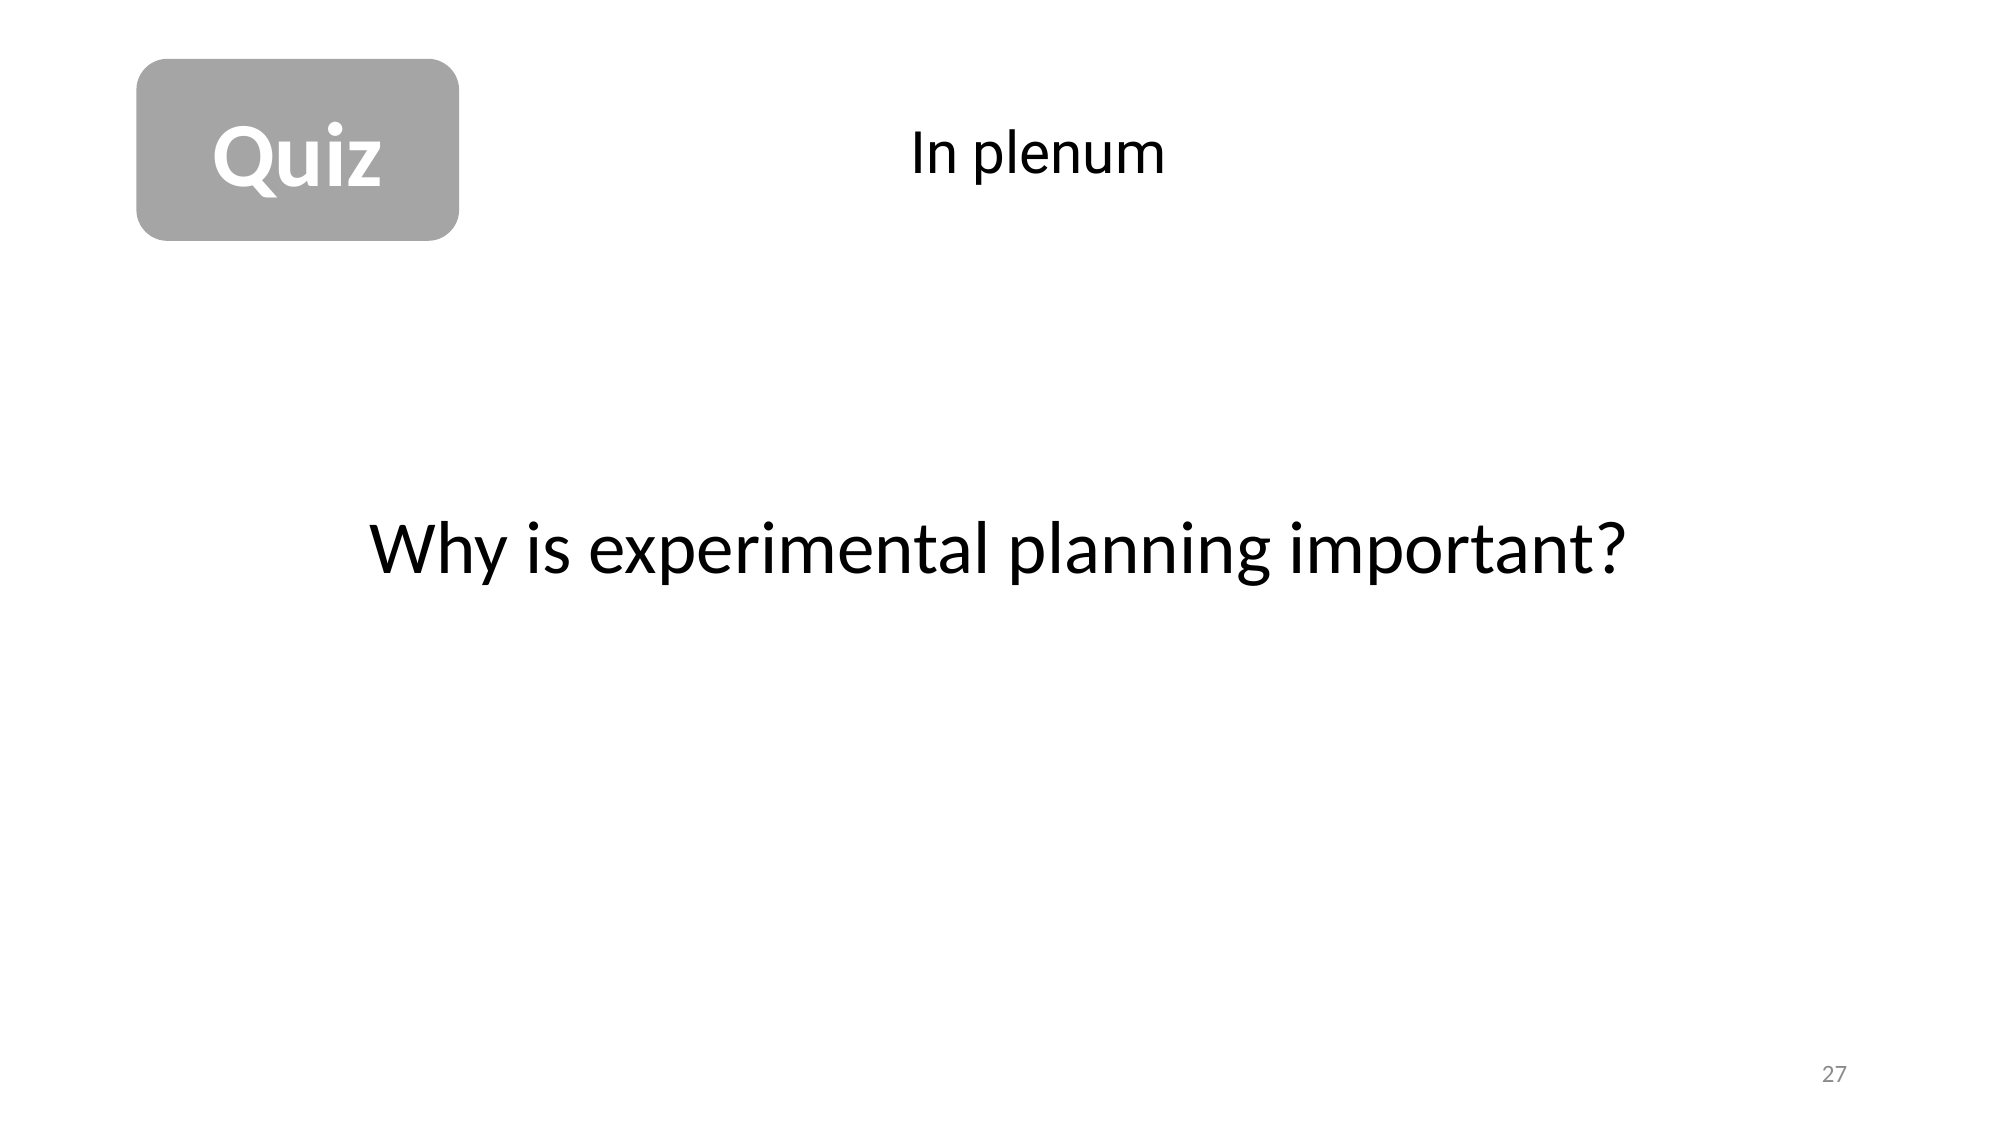

Quiz
In plenum
Why is experimental planning important?
27